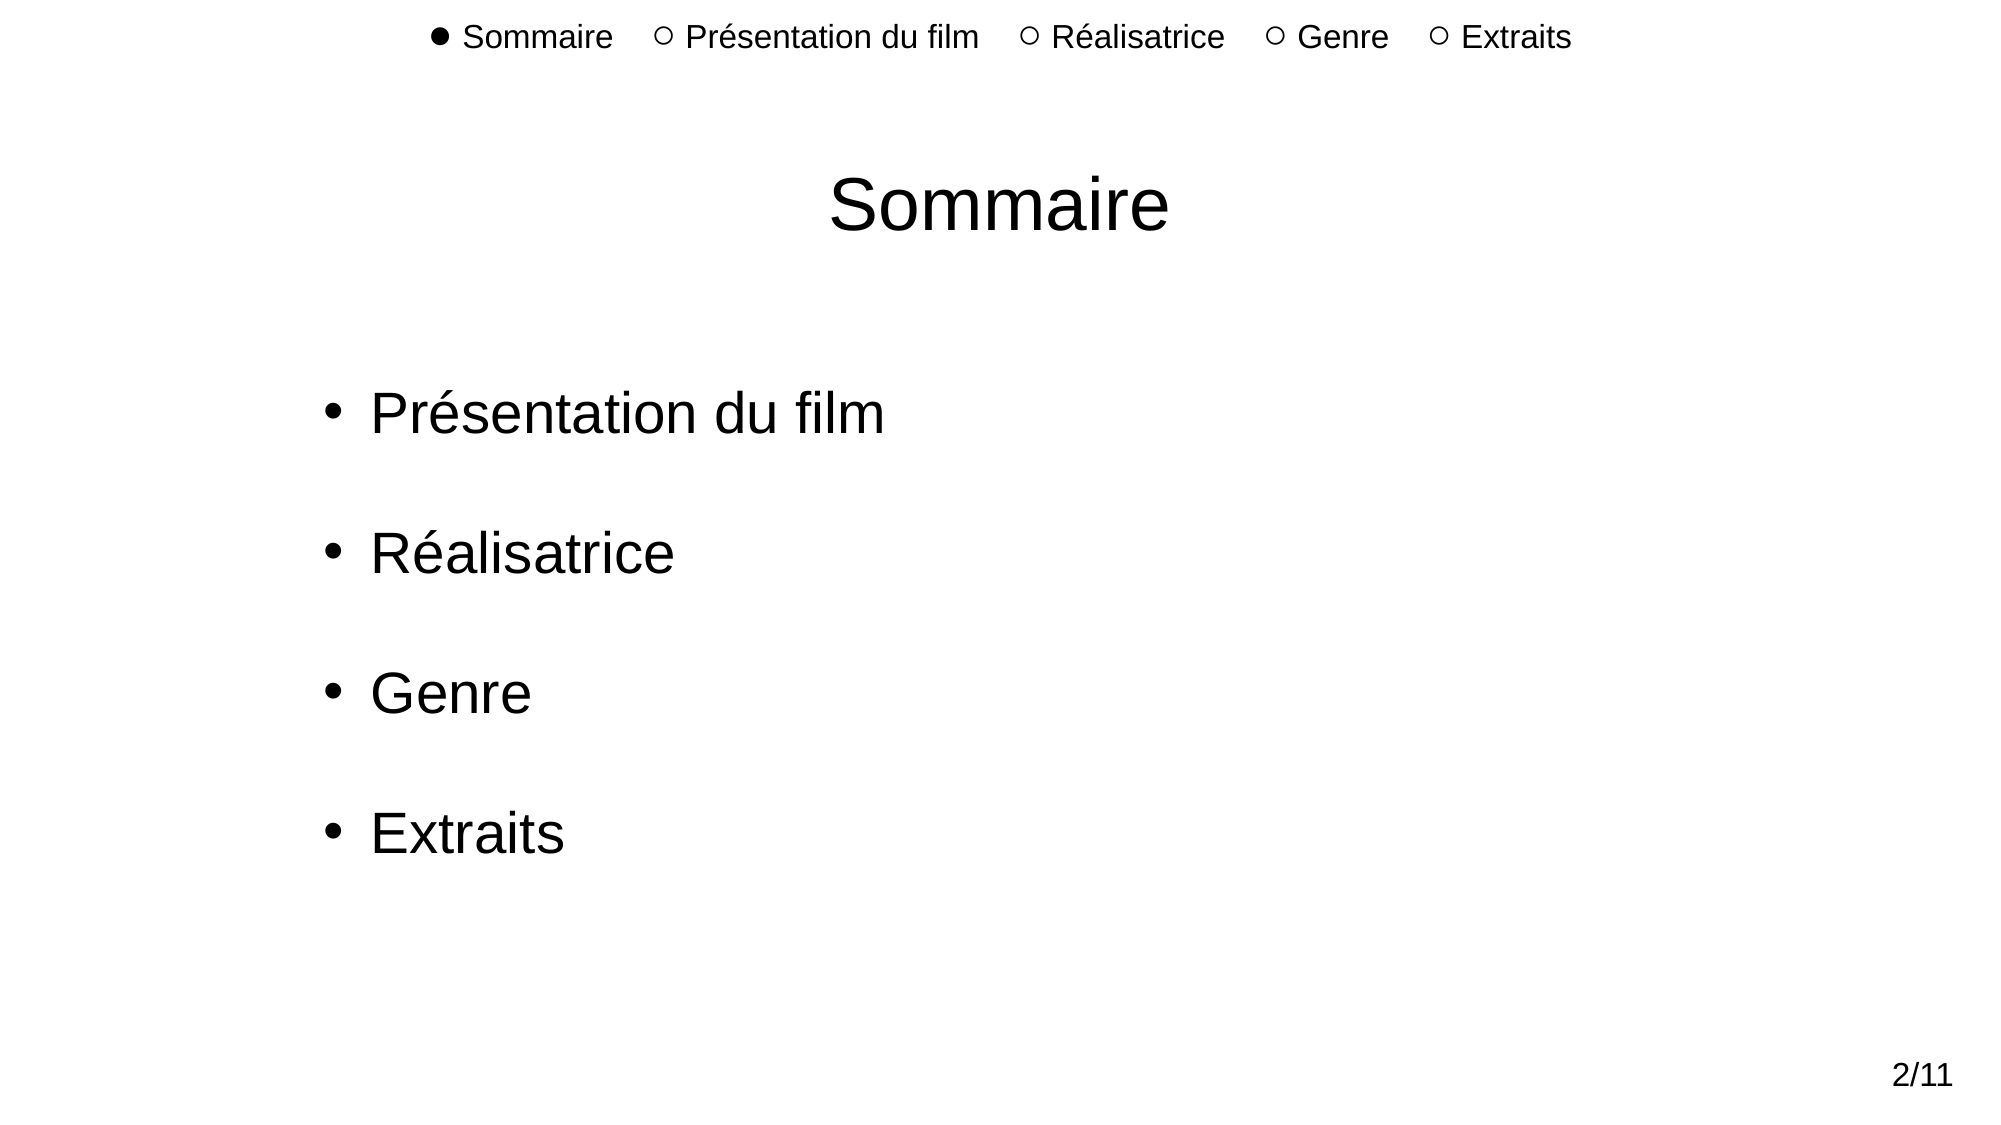

● Sommaire    ○ Présentation du film    ○ Réalisatrice    ○ Genre    ○ Extraits
Sommaire
Présentation du film

Réalisatrice

Genre

Extraits
2/11